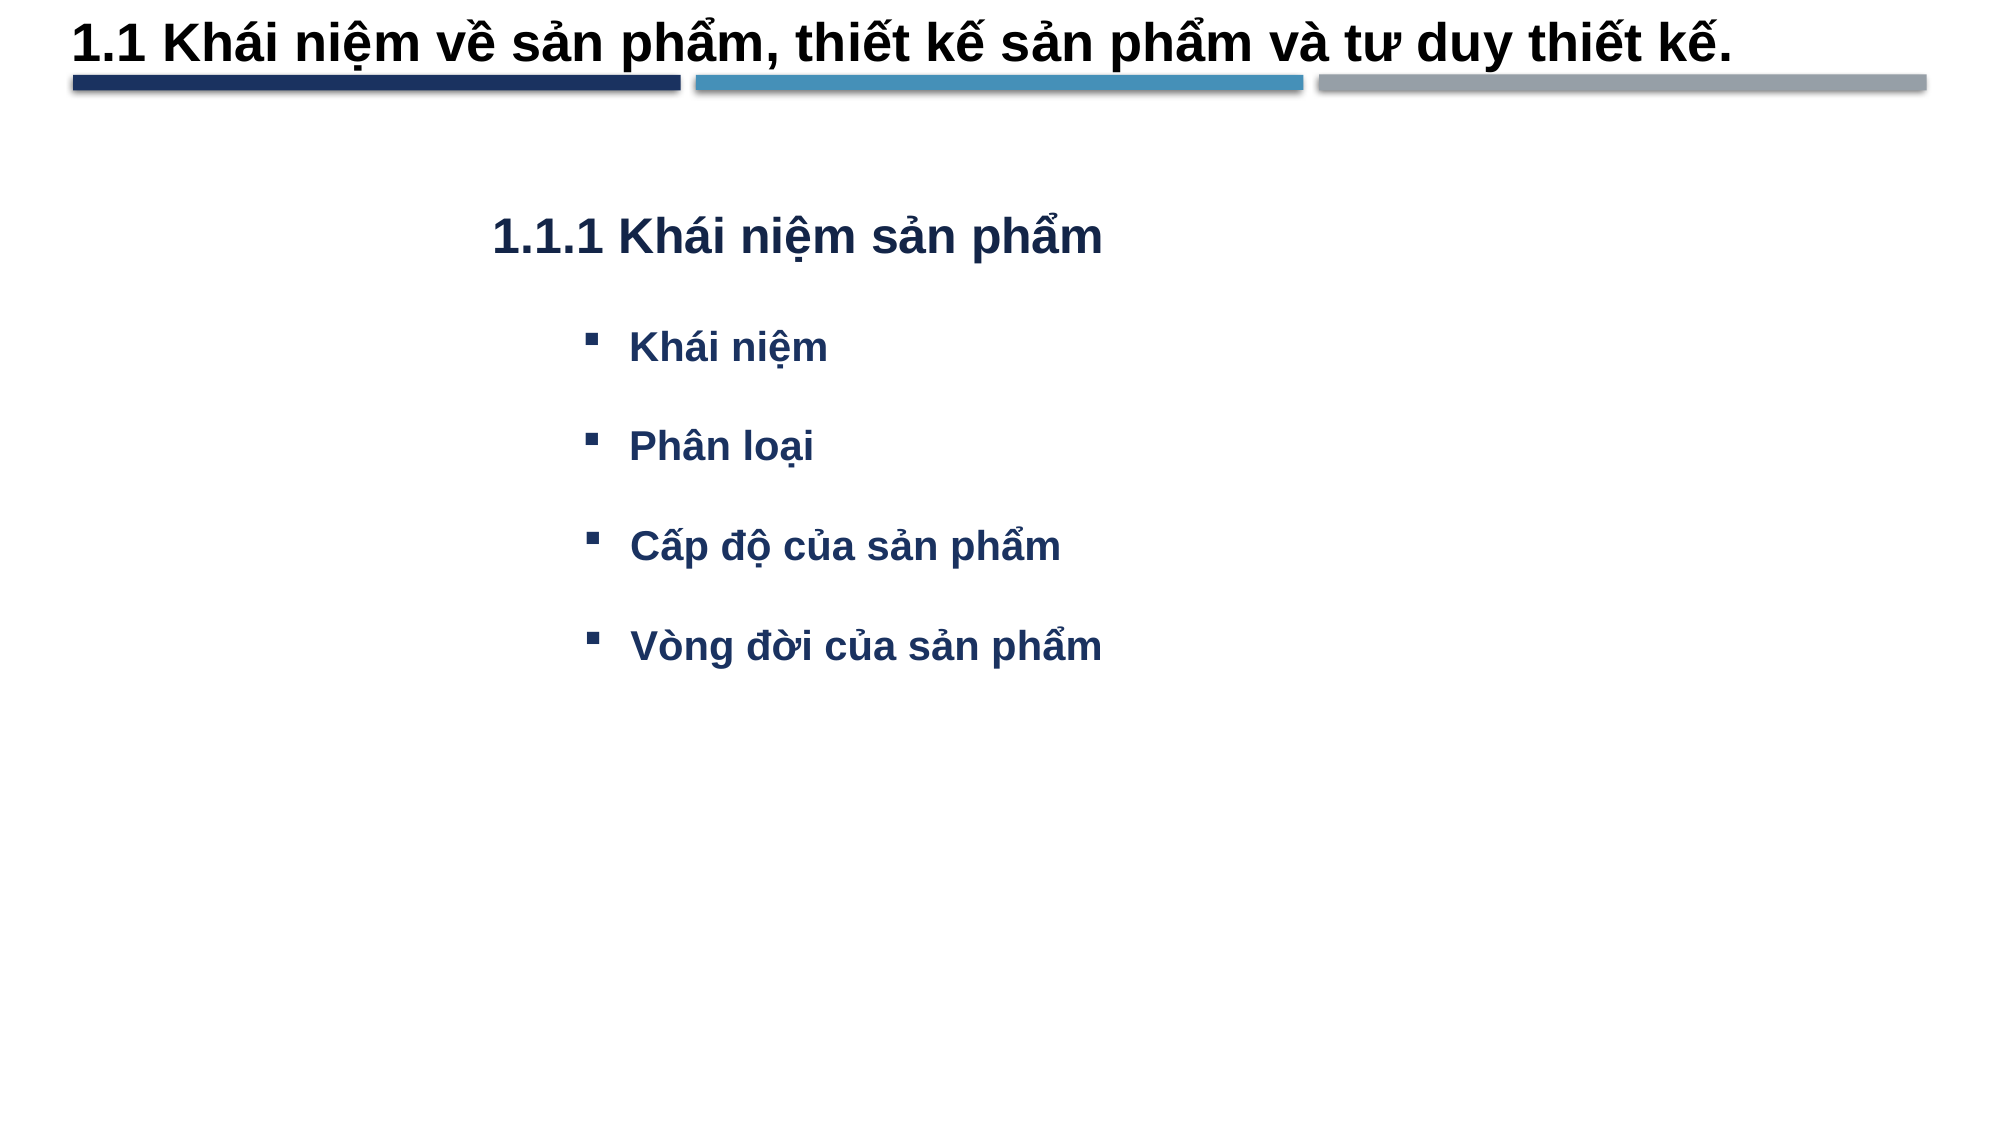

1.1 Khái niệm về sản phẩm, thiết kế sản phẩm và tư duy thiết kế.
1.1.1 Khái niệm sản phẩm
Khái niệm
Phân loại
Cấp độ của sản phẩm
Vòng đời của sản phẩm